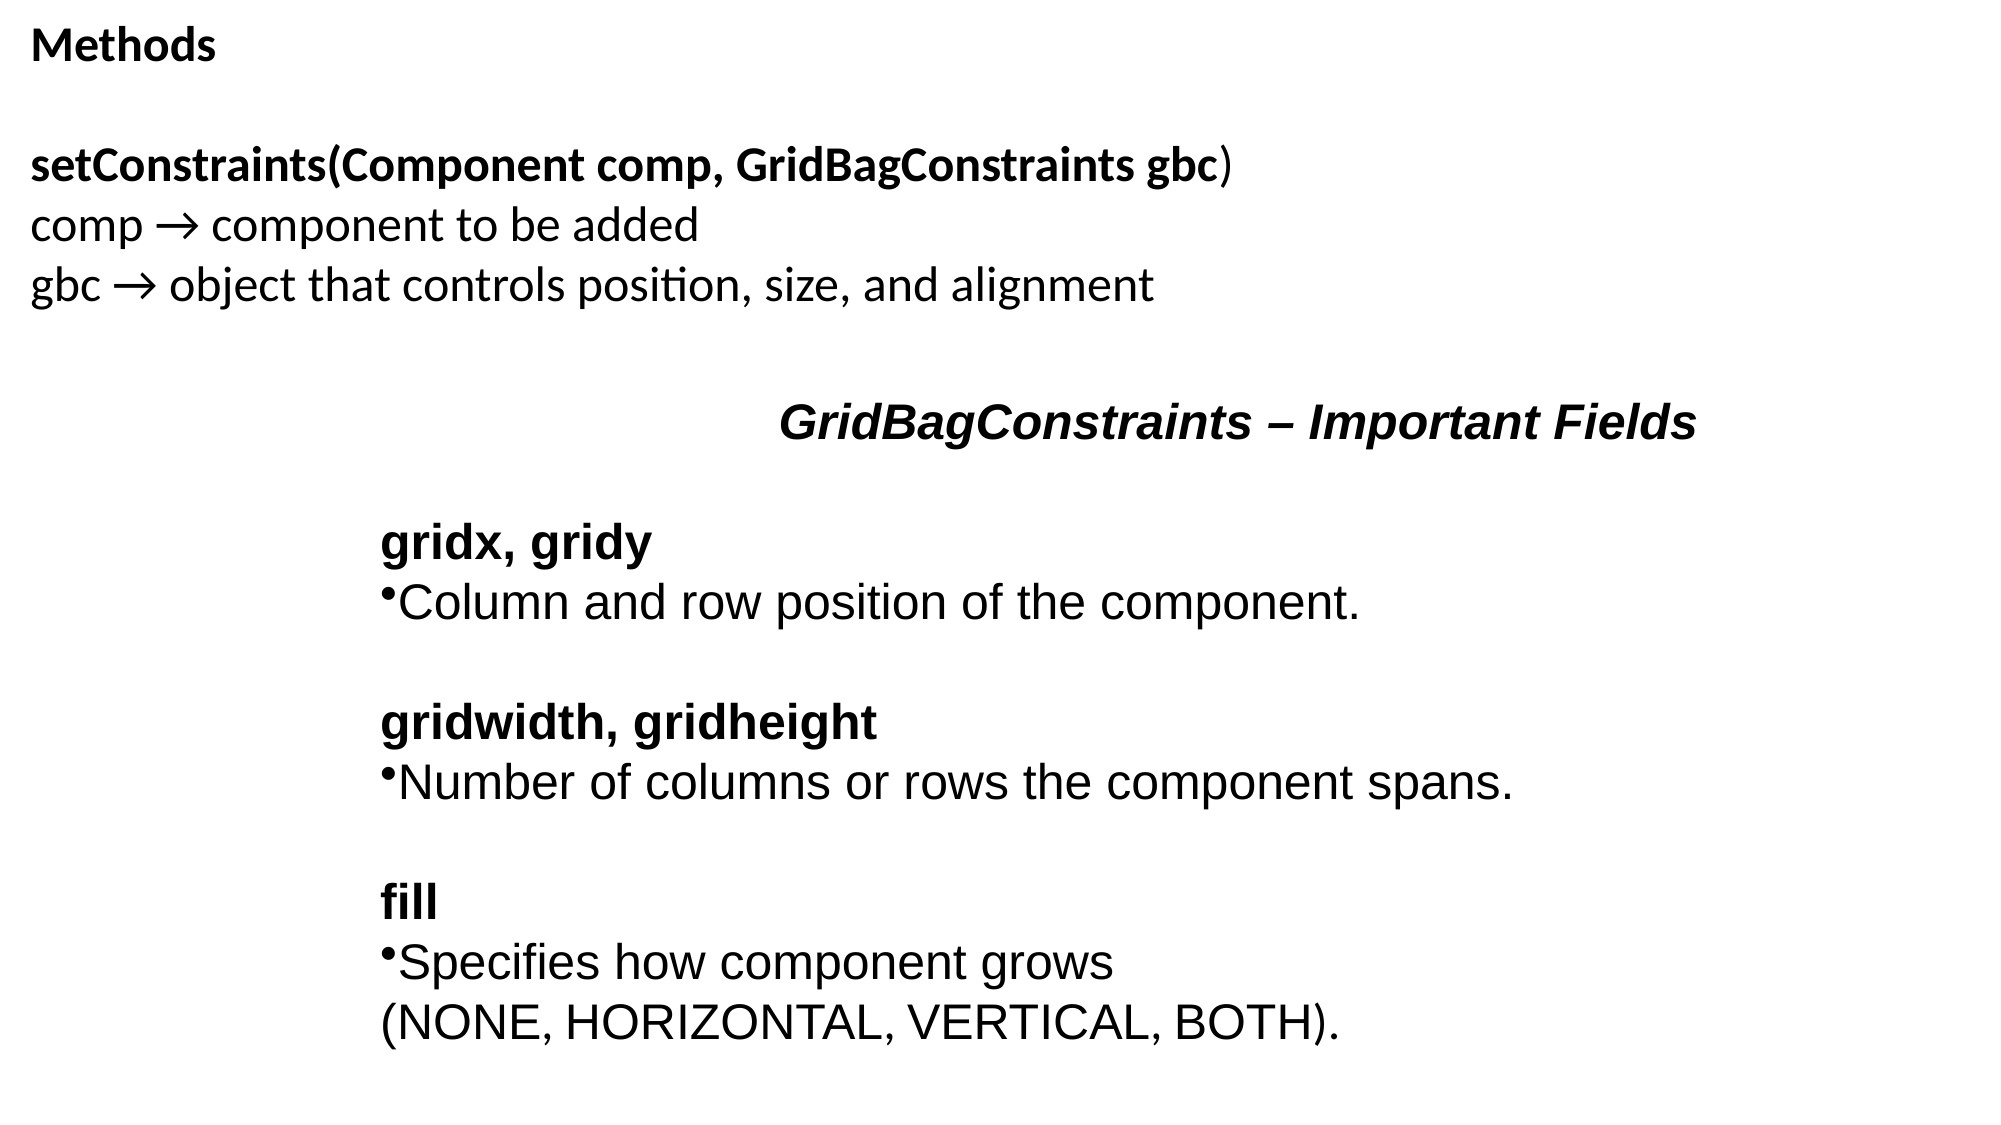

Methods

setConstraints(Component comp, GridBagConstraints gbc)
comp → component to be added
gbc → object that controls position, size, and alignment
GridBagConstraints – Important Fields

gridx, gridy
Column and row position of the component.

gridwidth, gridheight
Number of columns or rows the component spans.

fill
Specifies how component grows
(NONE, HORIZONTAL, VERTICAL, BOTH).